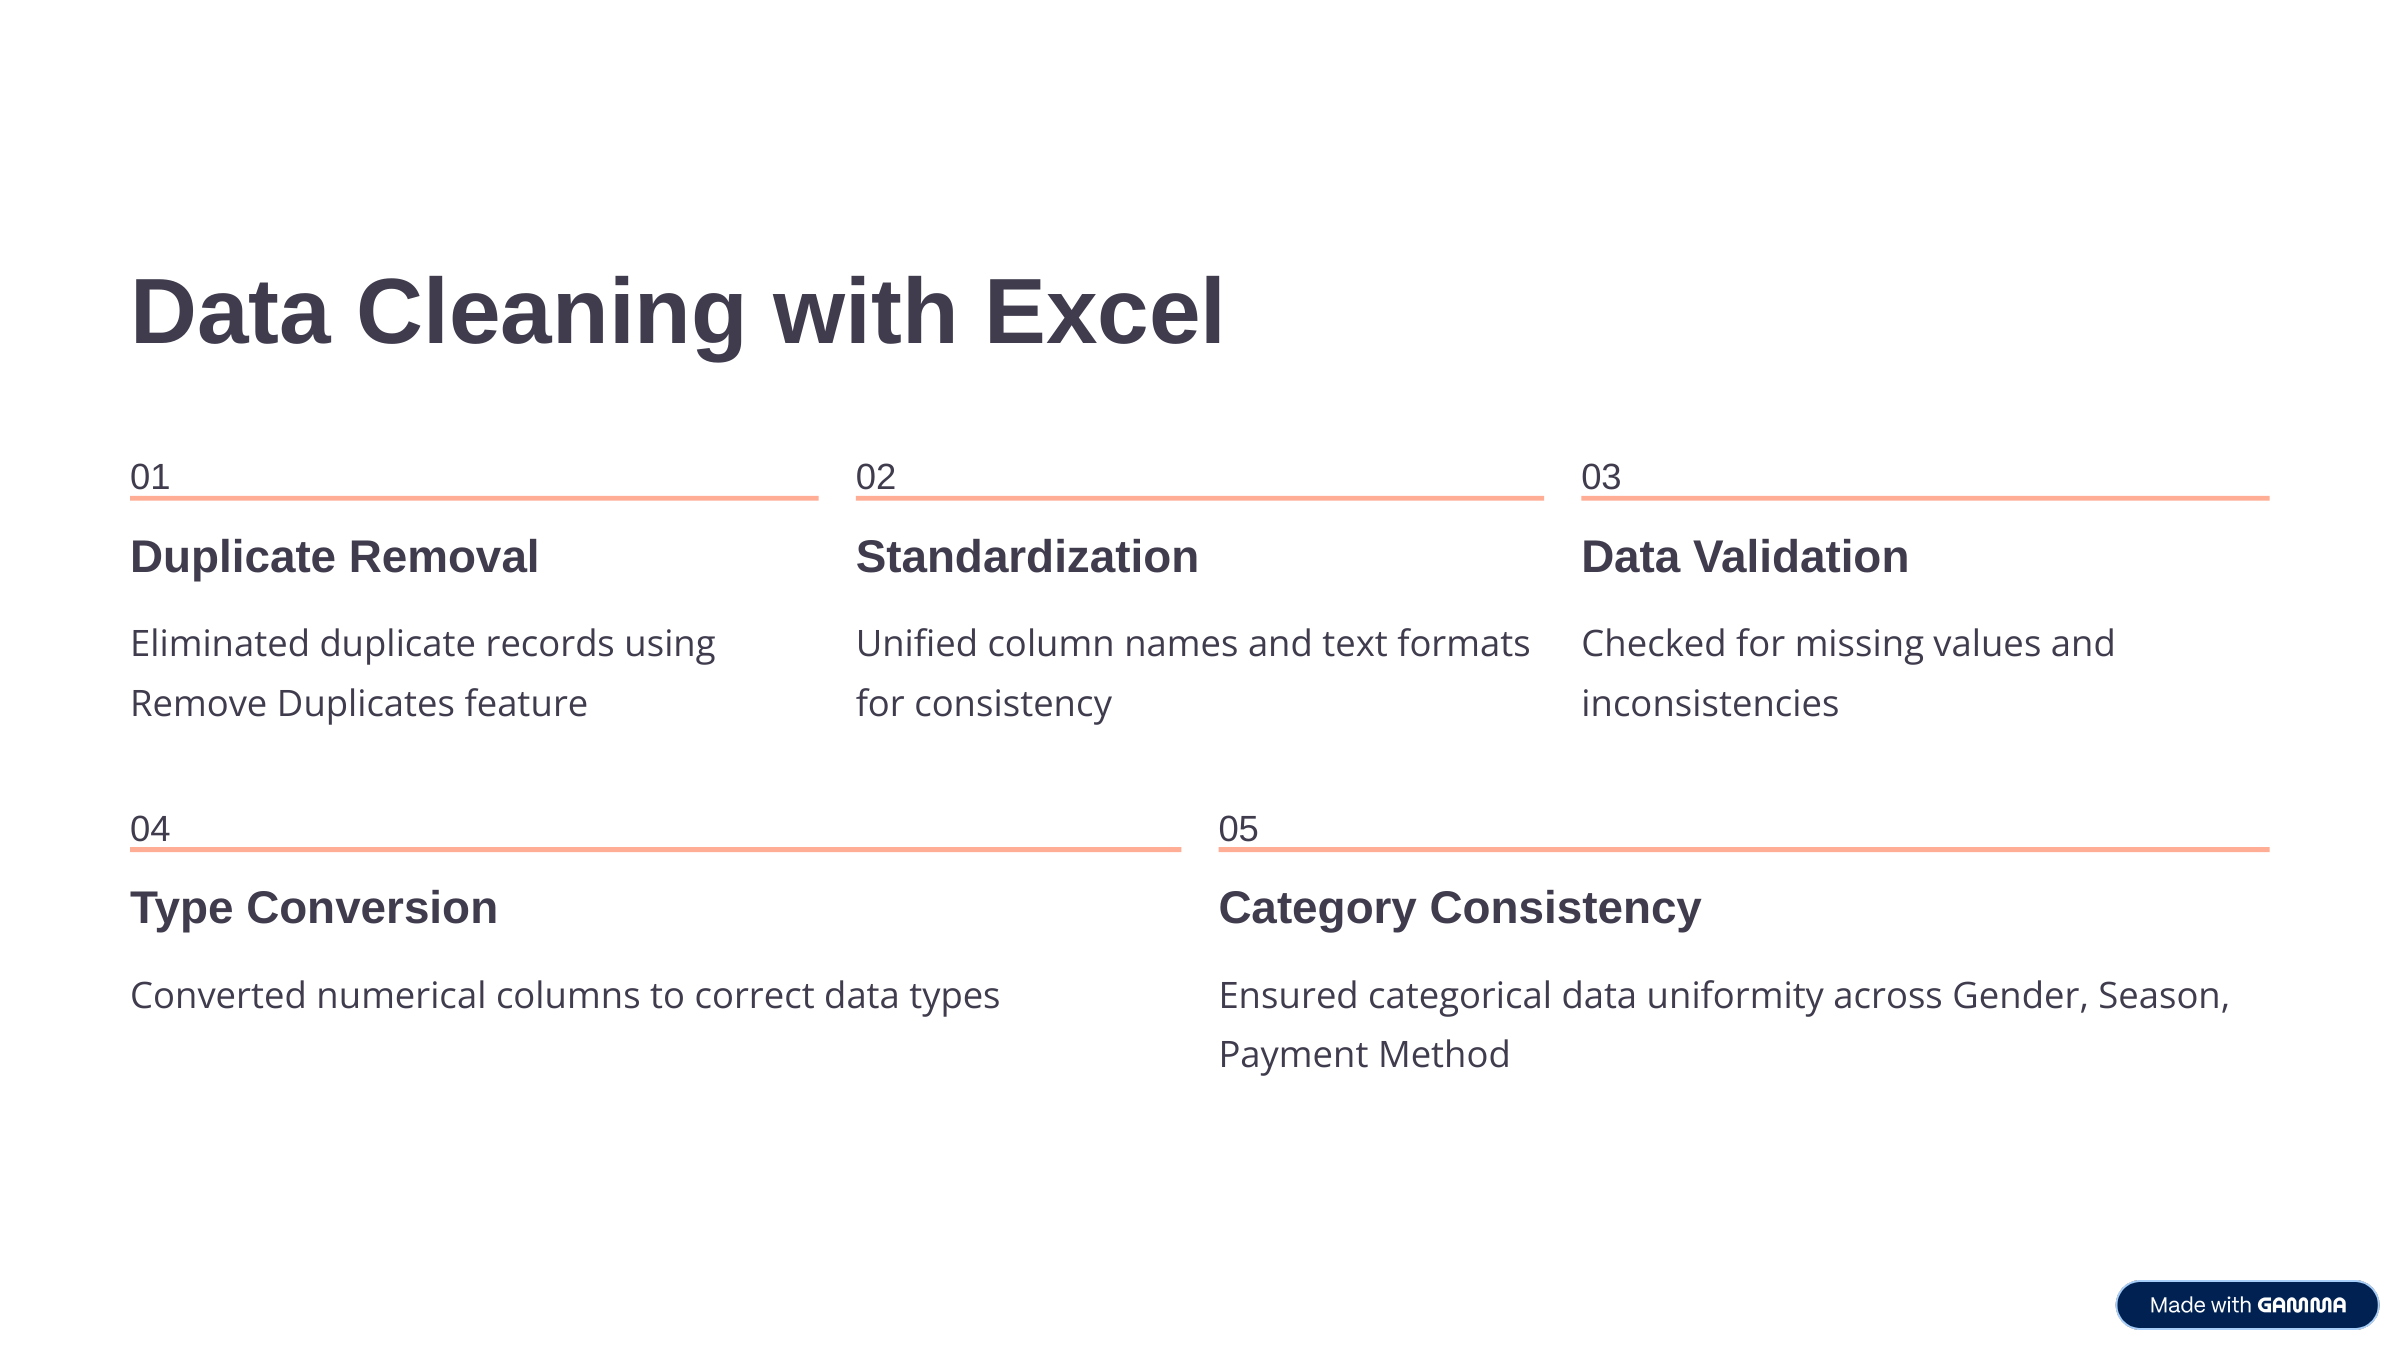

Data Cleaning with Excel
01
02
03

Duplicate Removal
Standardization
Data Validation
Eliminated duplicate records using Remove Duplicates feature
Unified column names and text formats for consistency
Checked for missing values and inconsistencies
04
05

Type Conversion
Category Consistency
Converted numerical columns to correct data types
Ensured categorical data uniformity across Gender, Season, Payment Method